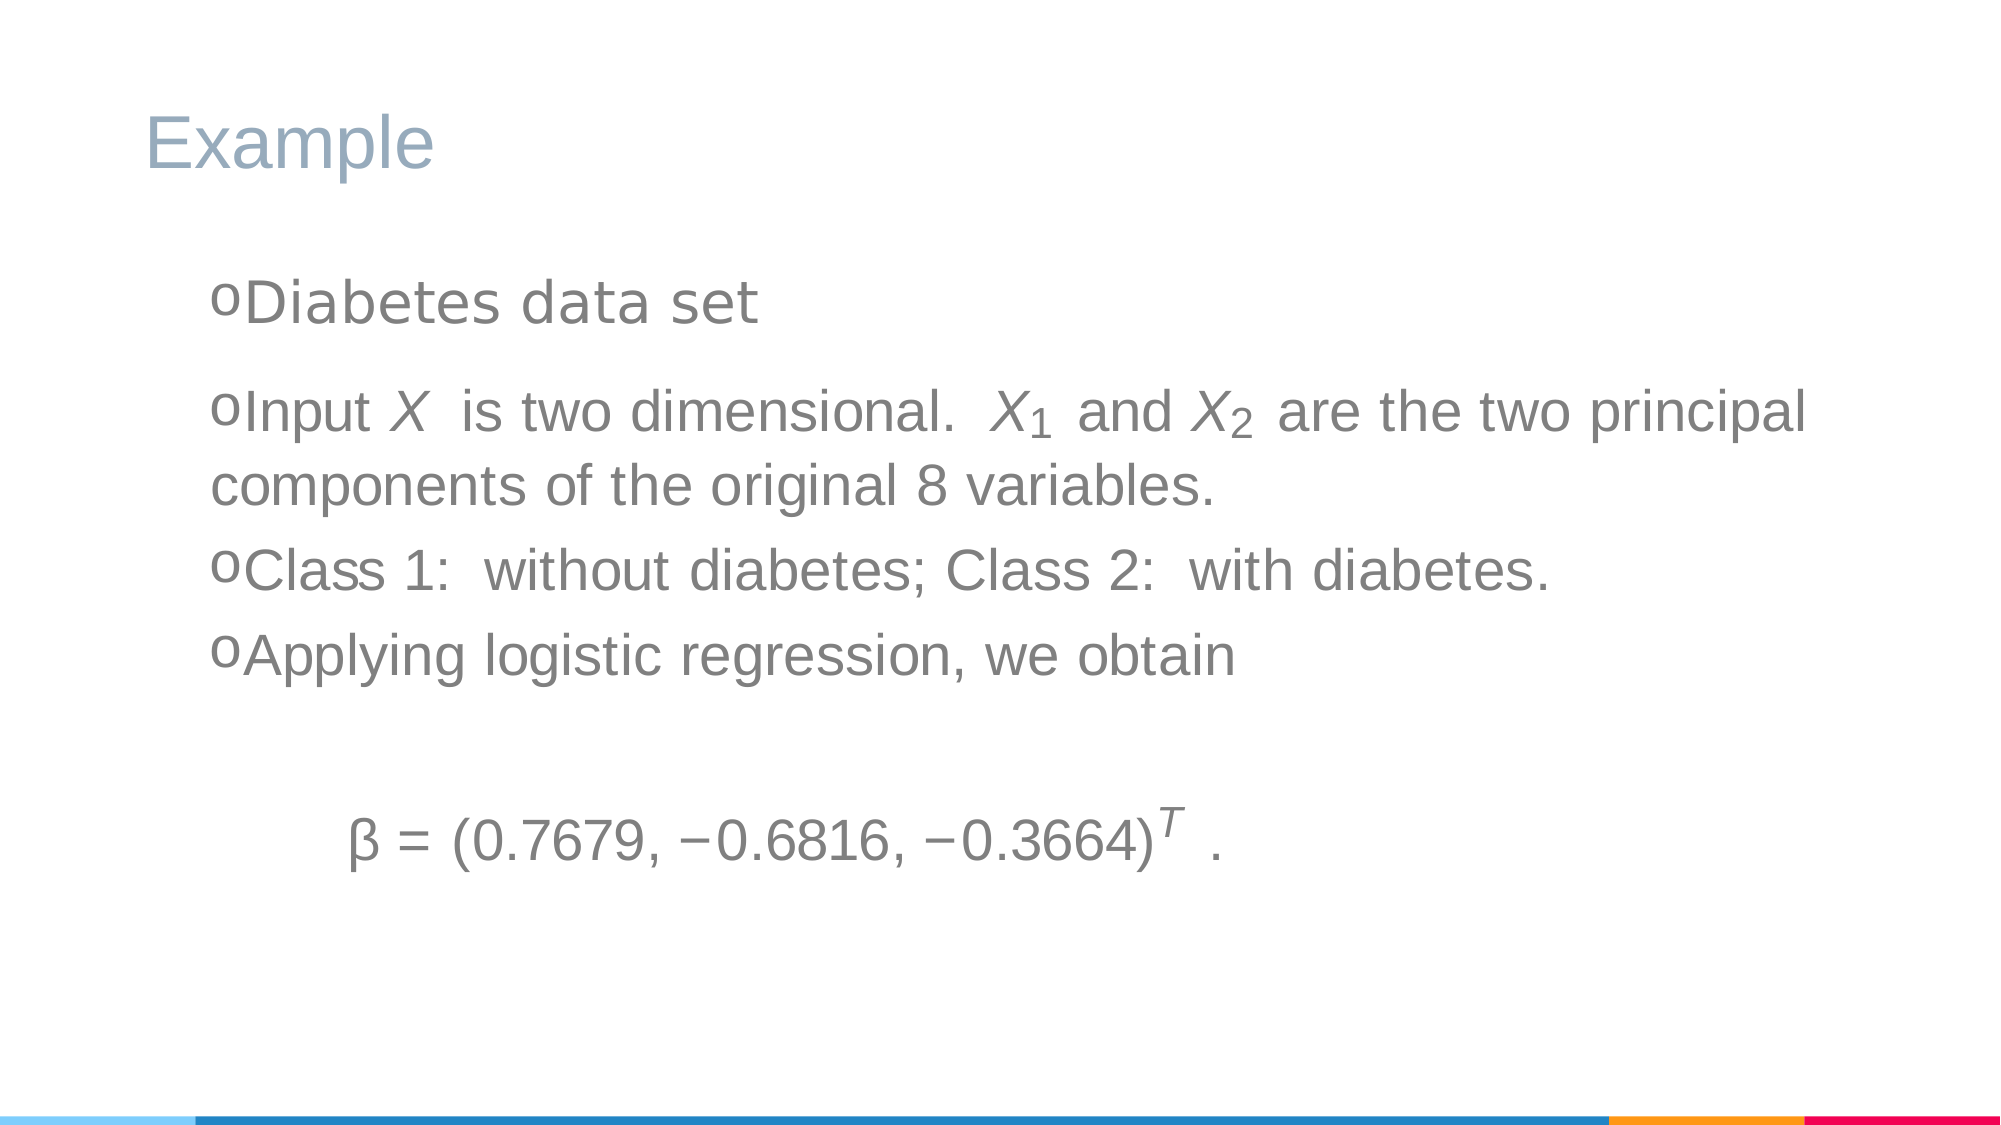

# Example
Diabetes data set
Input X  is two dimensional.  X1  and X2  are the two principal components of the original 8 variables.
Class 1:  without diabetes; Class 2:  with diabetes.
Applying logistic regression, we obtain

β = (0.7679, −0.6816, −0.3664)T  .